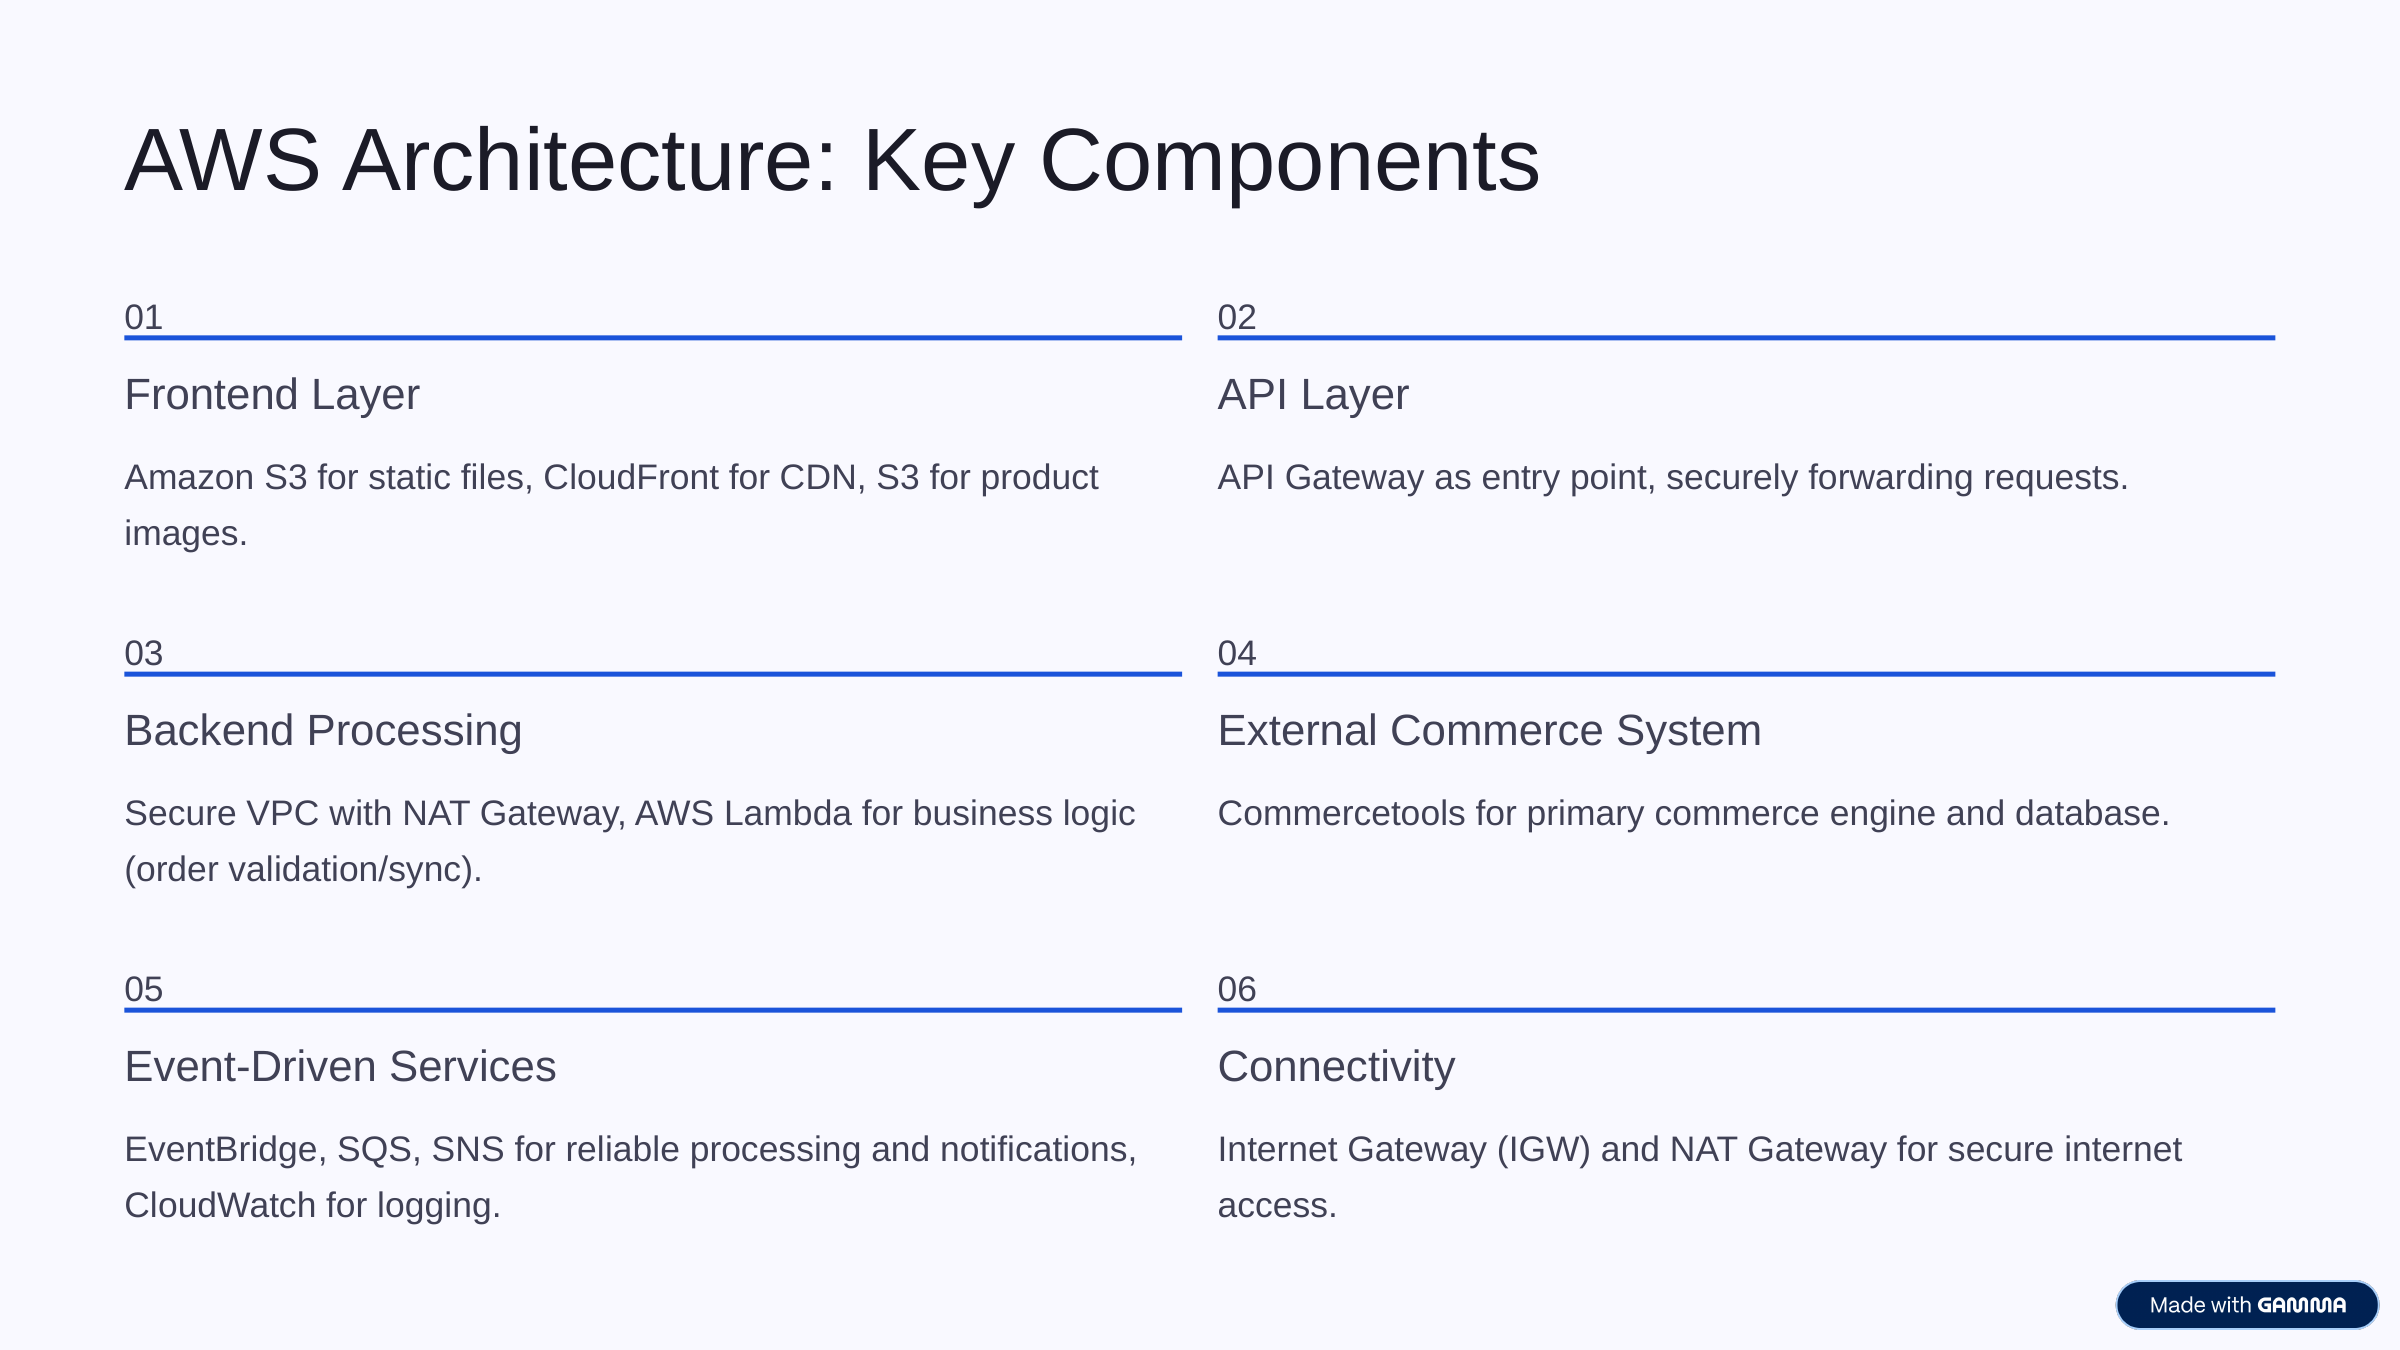

AWS Architecture: Key Components
01
02

Frontend Layer
API Layer
Amazon S3 for static files, CloudFront for CDN, S3 for product images.
API Gateway as entry point, securely forwarding requests.
03
04

Backend Processing
External Commerce System
Secure VPC with NAT Gateway, AWS Lambda for business logic (order validation/sync).
Commercetools for primary commerce engine and database.
05
06

Event-Driven Services
Connectivity
EventBridge, SQS, SNS for reliable processing and notifications, CloudWatch for logging.
Internet Gateway (IGW) and NAT Gateway for secure internet access.